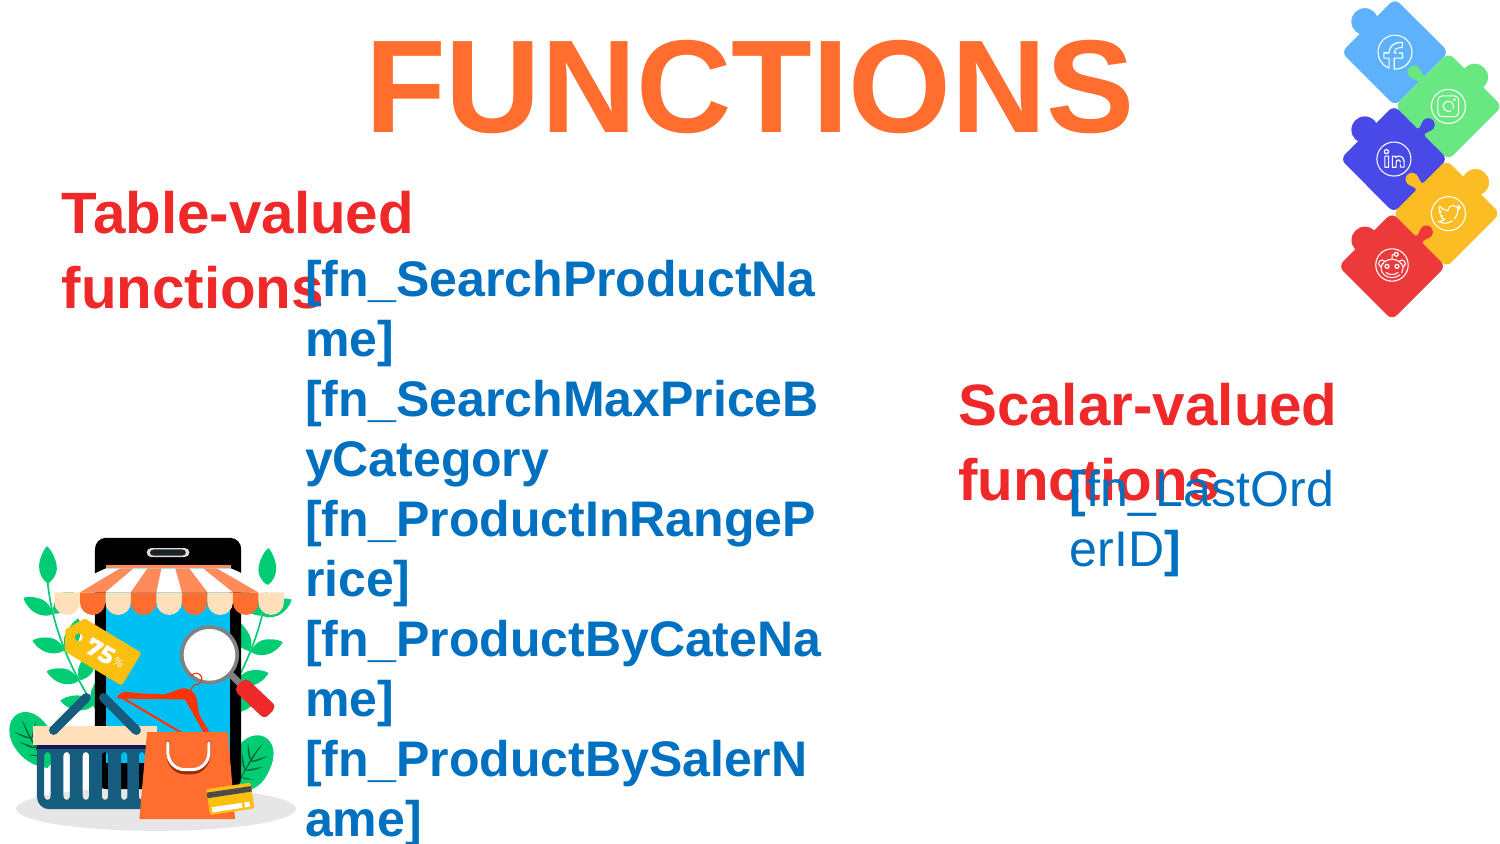

# FUNCTIONS

Table-valued functions
[fn_SearchProductName]
[fn_SearchMaxPriceByCategory
[fn_ProductInRangePrice]
[fn_ProductByCateName]
[fn_ProductBySalerName]
[fn_ProductAndAmount]
[fn_HoaDon]
Scalar-valued functions
[fn_LastOrderID]